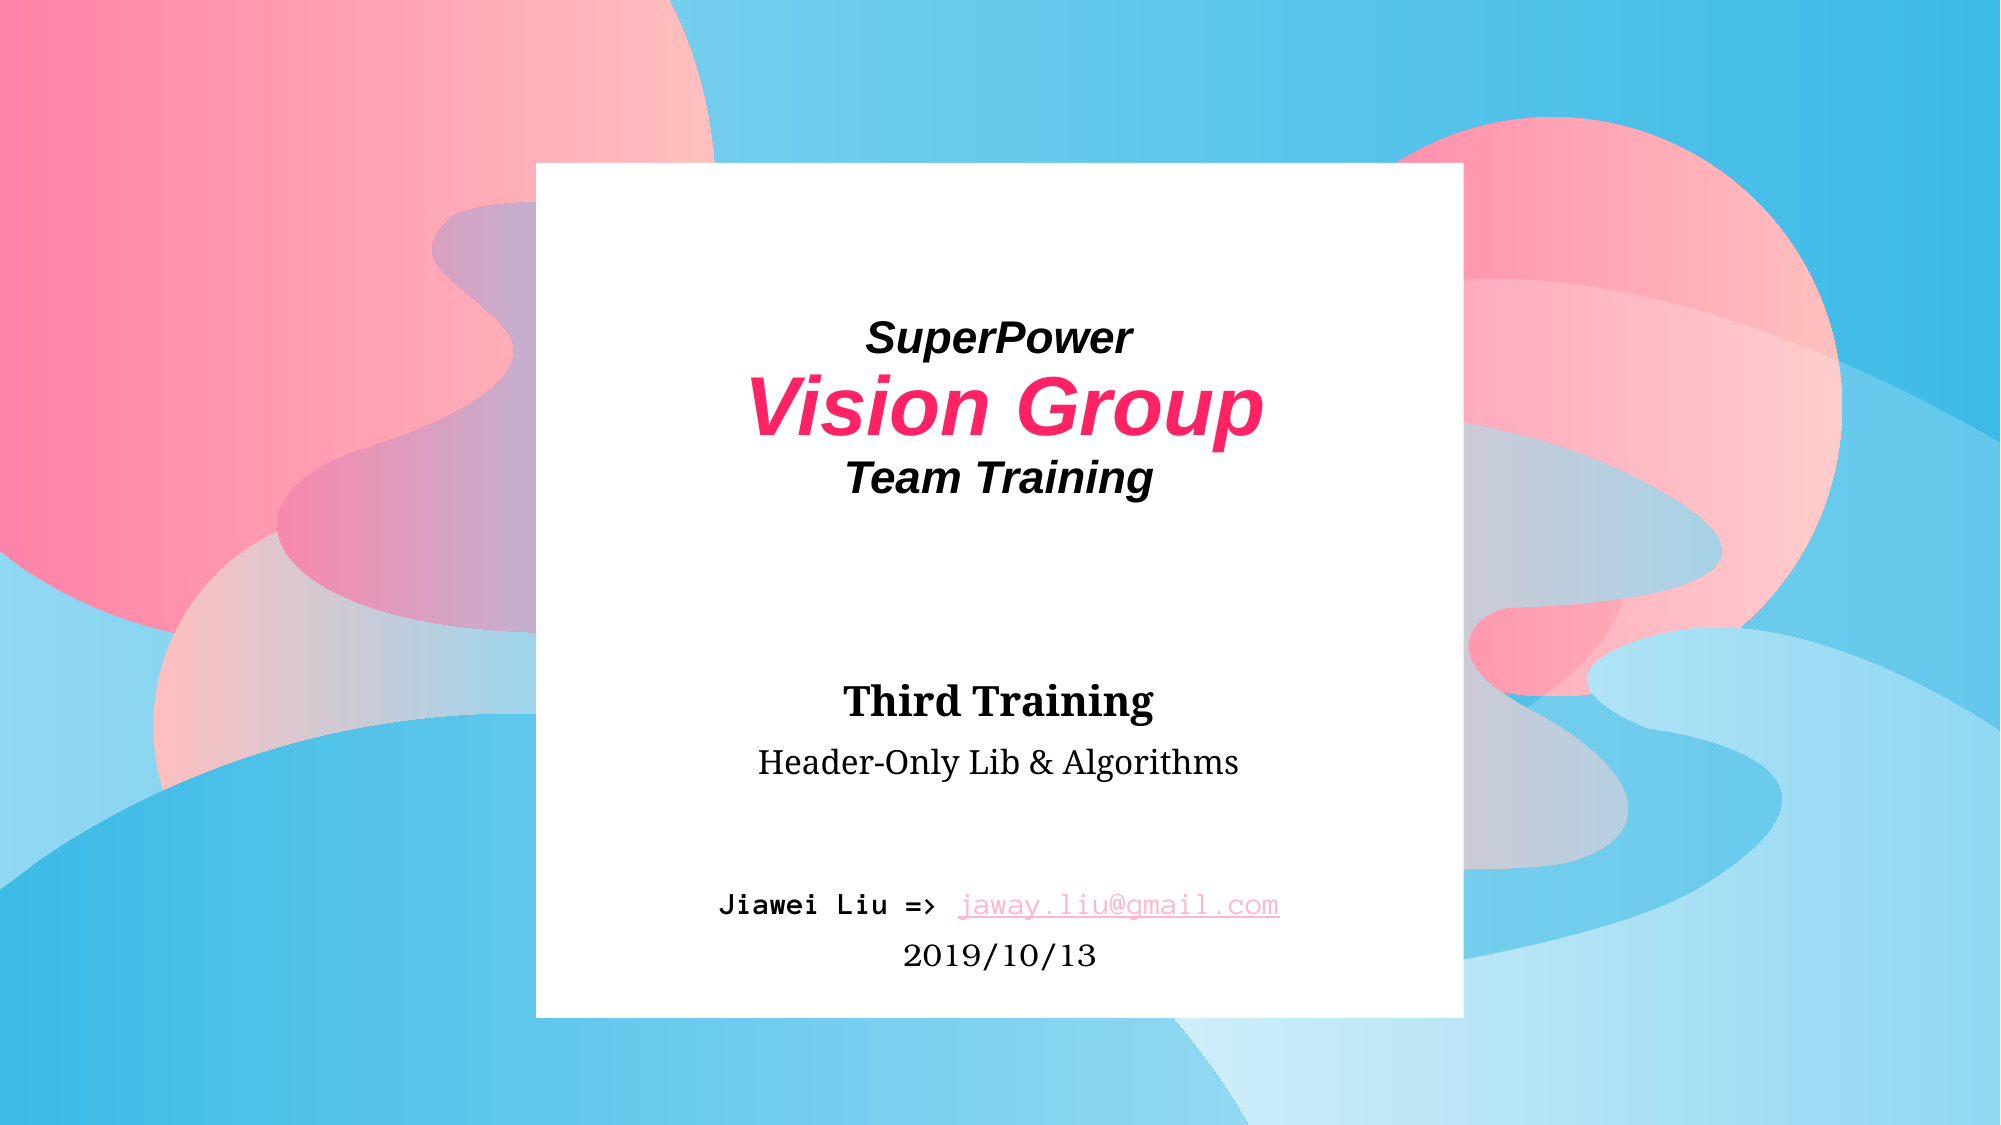

# SuperPower Vision Group Team Training
Third Training
Header-Only Lib & Algorithms
Jiawei Liu => jaway.liu@gmail.com
2019/10/13